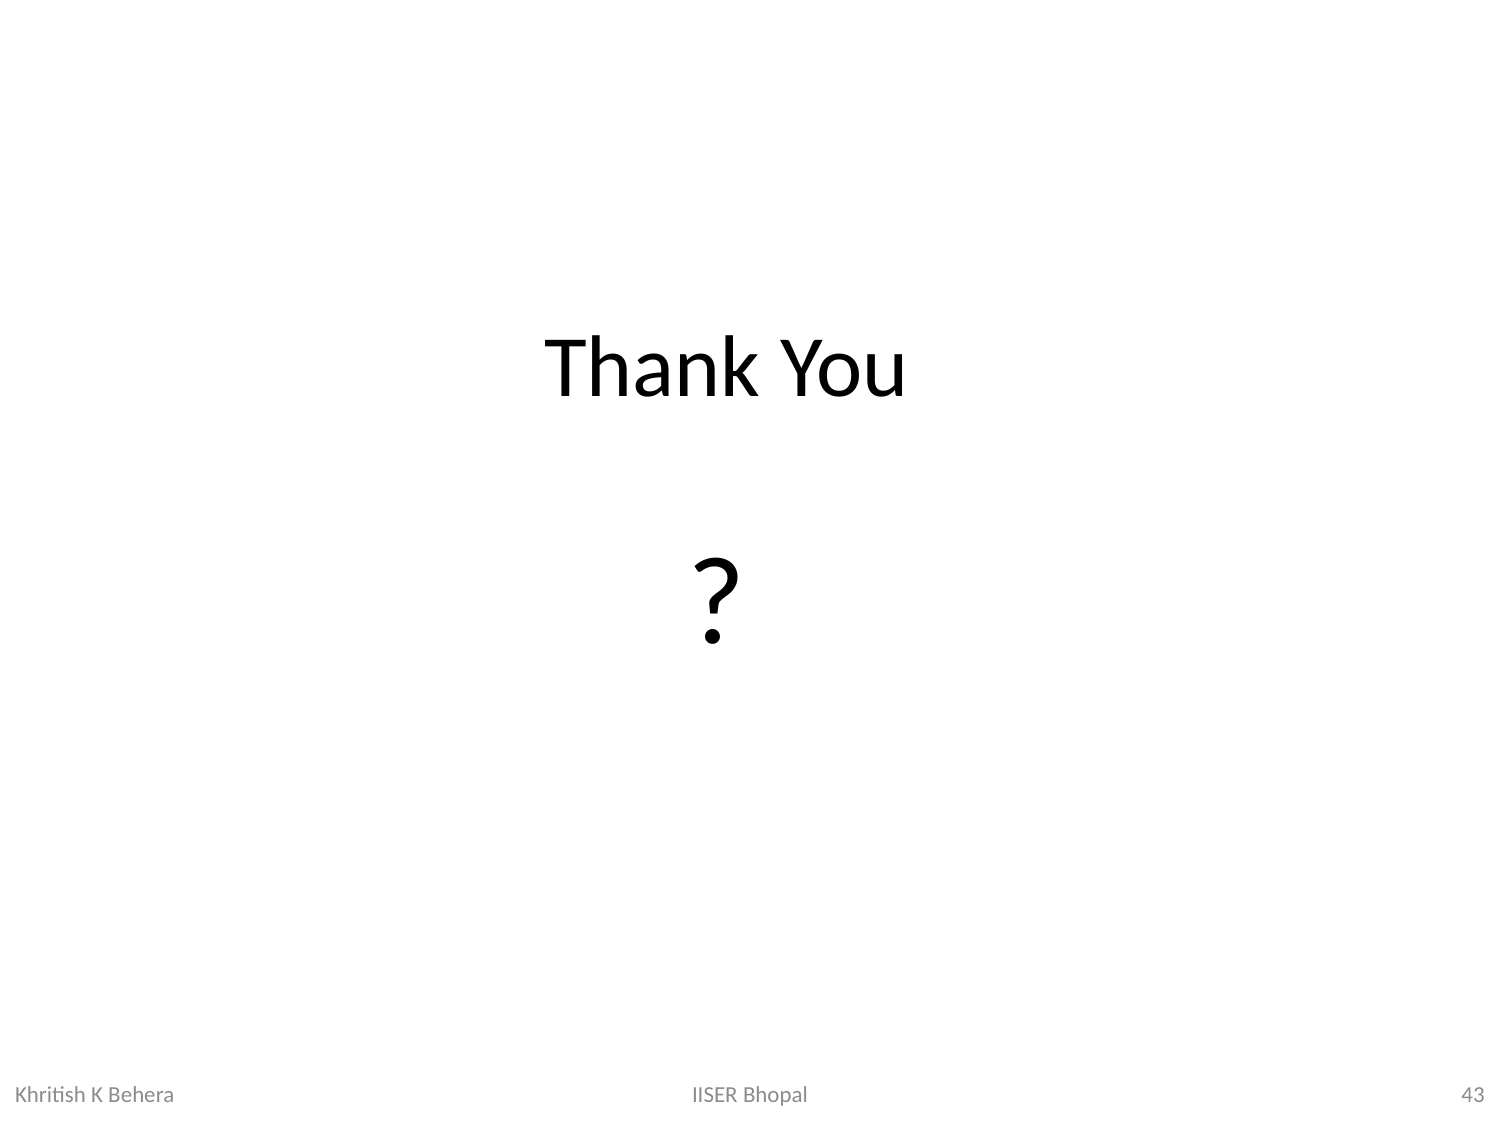

Thank You

?
43
IISER Bhopal
Khritish K Behera